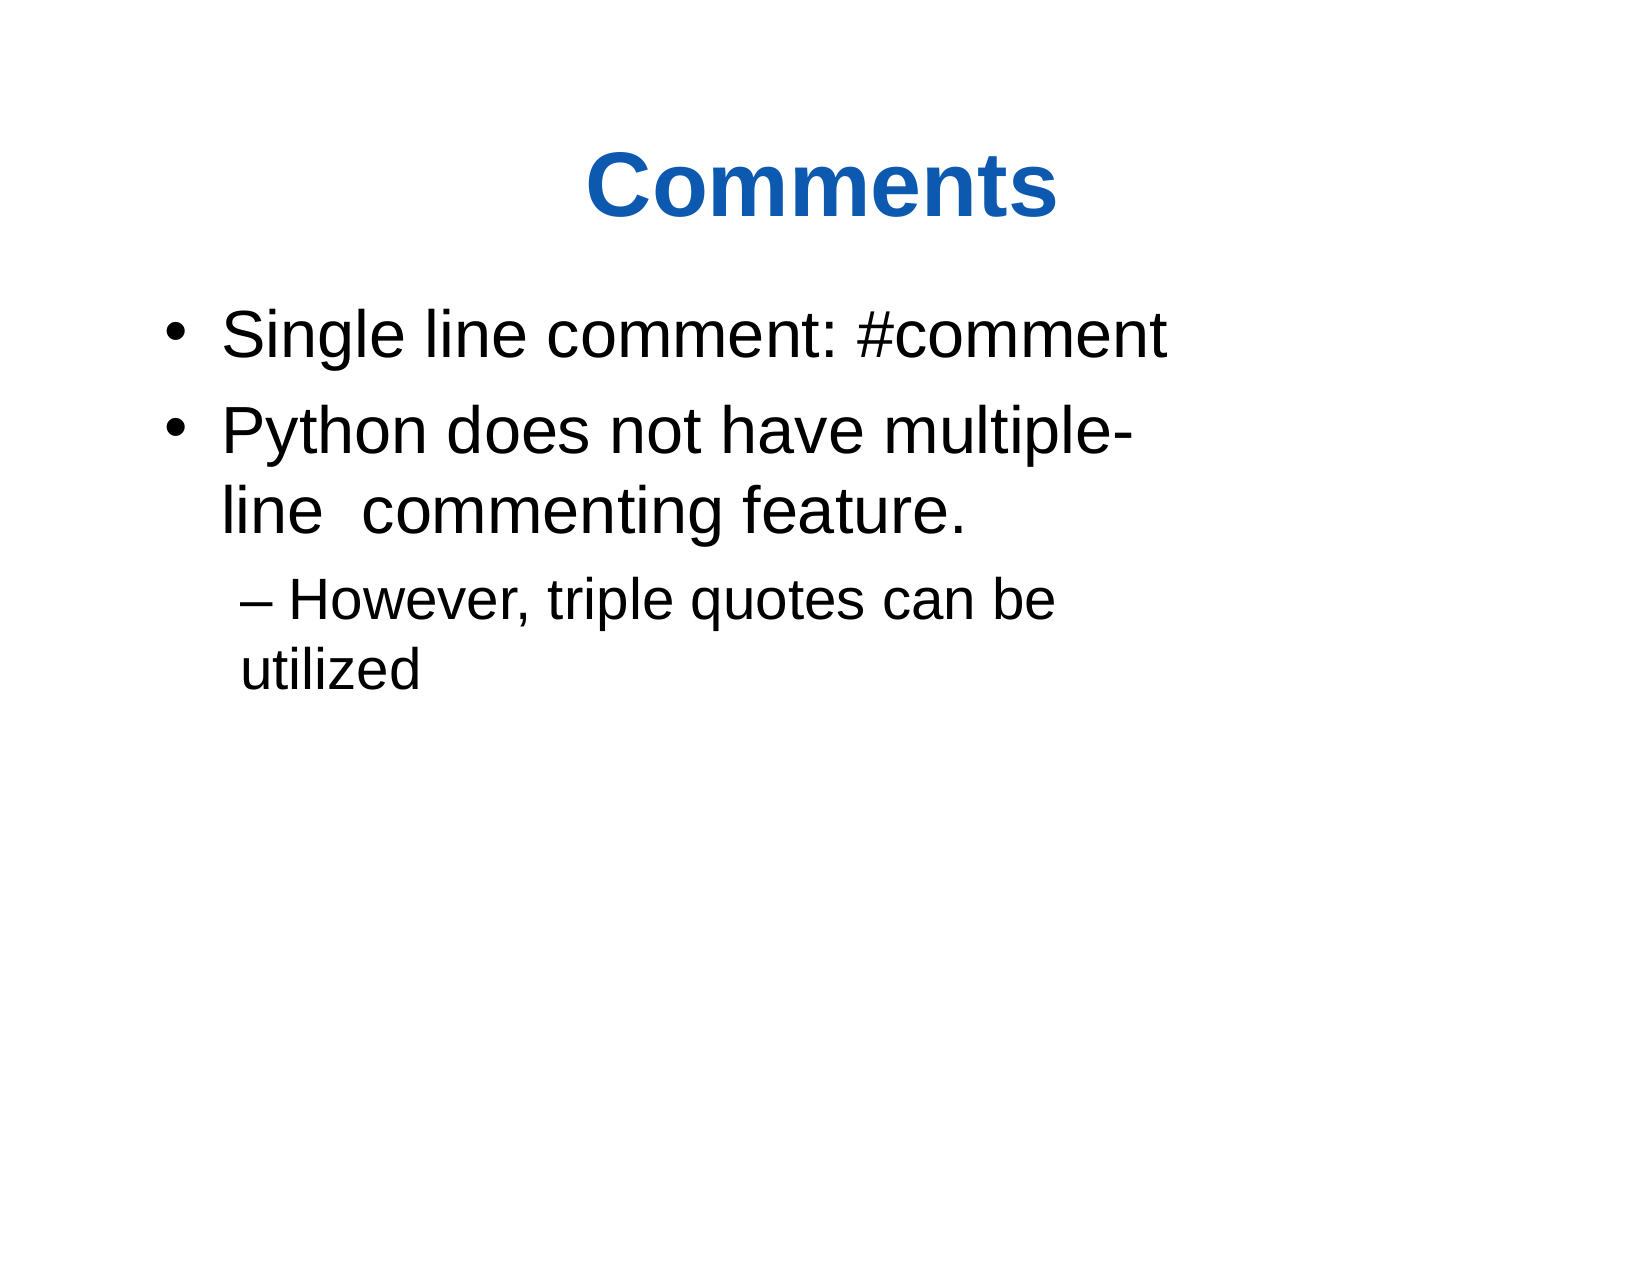

# Comments
Single line comment: #comment
Python does not have multiple-line  commenting feature.
– However, triple quotes can be utilized